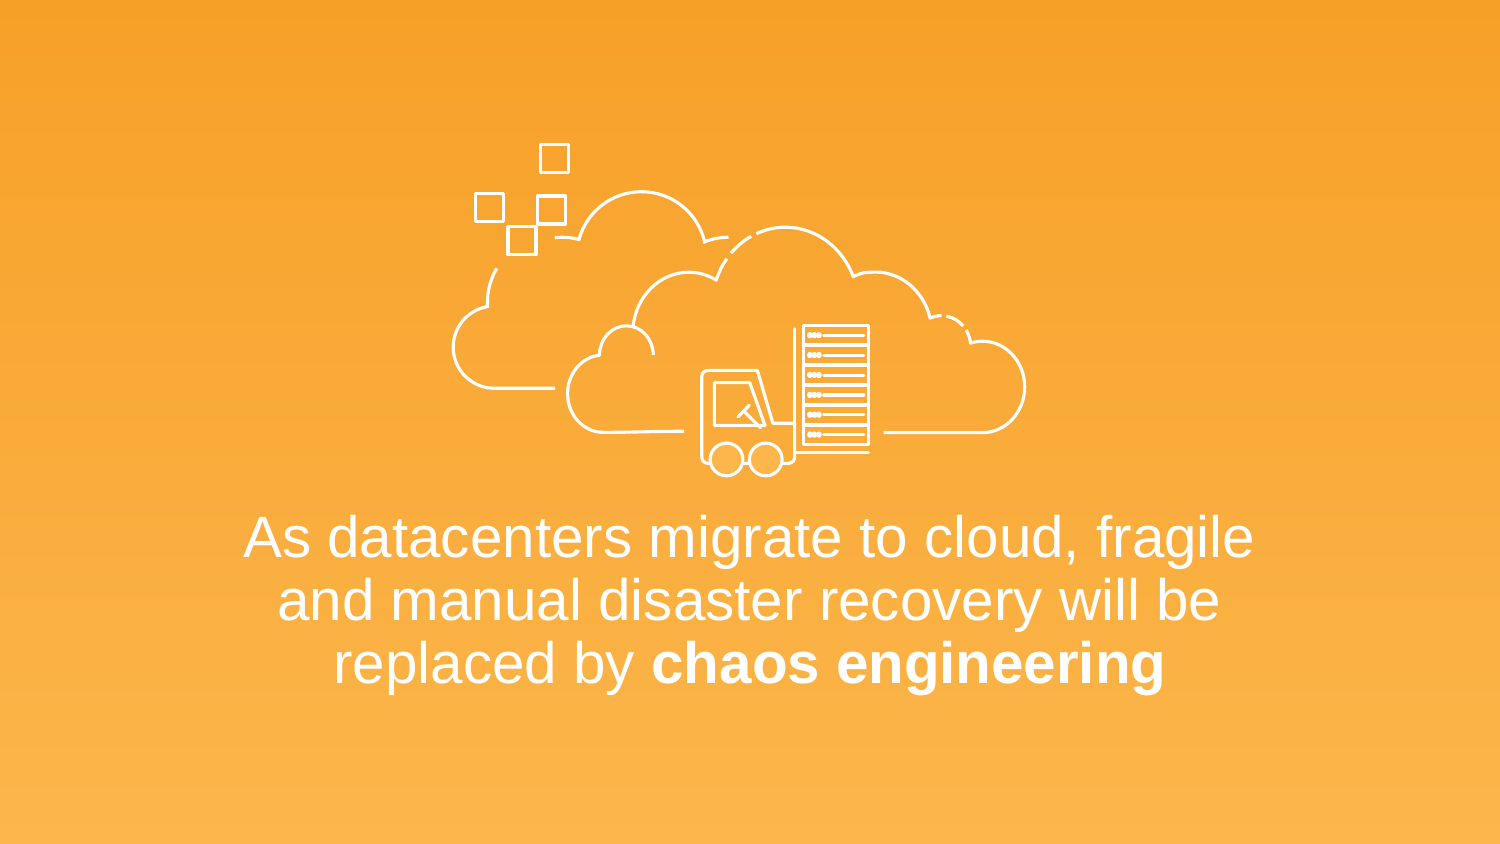

As datacenters migrate to cloud, fragile and manual disaster recovery will be replaced by chaos engineering